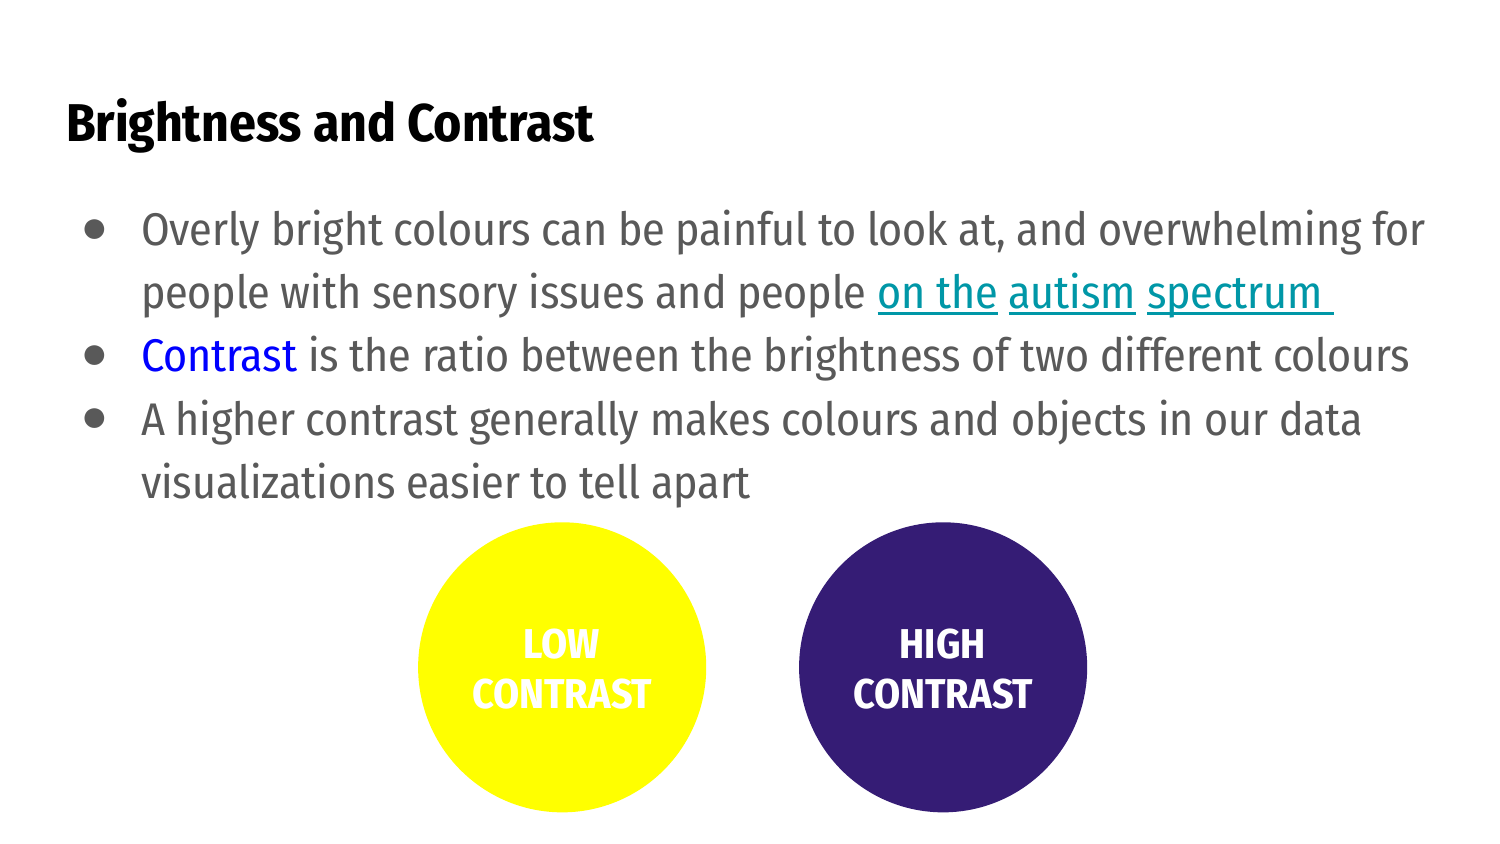

# Brightness and Contrast
Overly bright colours can be painful to look at, and overwhelming for people with sensory issues and people on the autism spectrum
Contrast is the ratio between the brightness of two different colours
A higher contrast generally makes colours and objects in our data visualizations easier to tell apart

LOW CONTRAST
HIGH CONTRAST